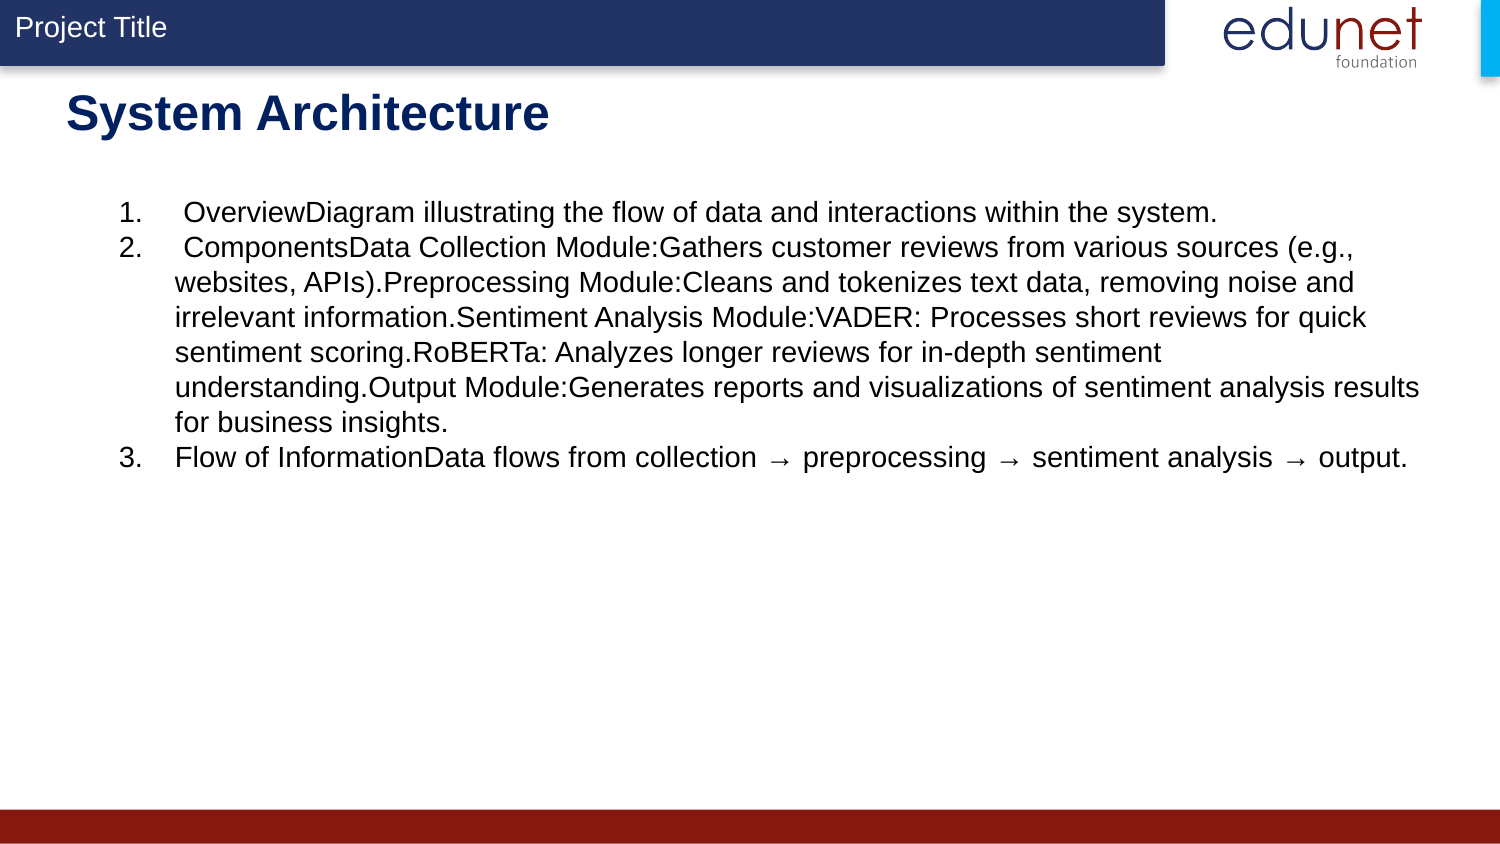

# System Architecture
 OverviewDiagram illustrating the flow of data and interactions within the system.
 ComponentsData Collection Module:Gathers customer reviews from various sources (e.g., websites, APIs).Preprocessing Module:Cleans and tokenizes text data, removing noise and irrelevant information.Sentiment Analysis Module:VADER: Processes short reviews for quick sentiment scoring.RoBERTa: Analyzes longer reviews for in-depth sentiment understanding.Output Module:Generates reports and visualizations of sentiment analysis results for business insights.
Flow of InformationData flows from collection → preprocessing → sentiment analysis → output.